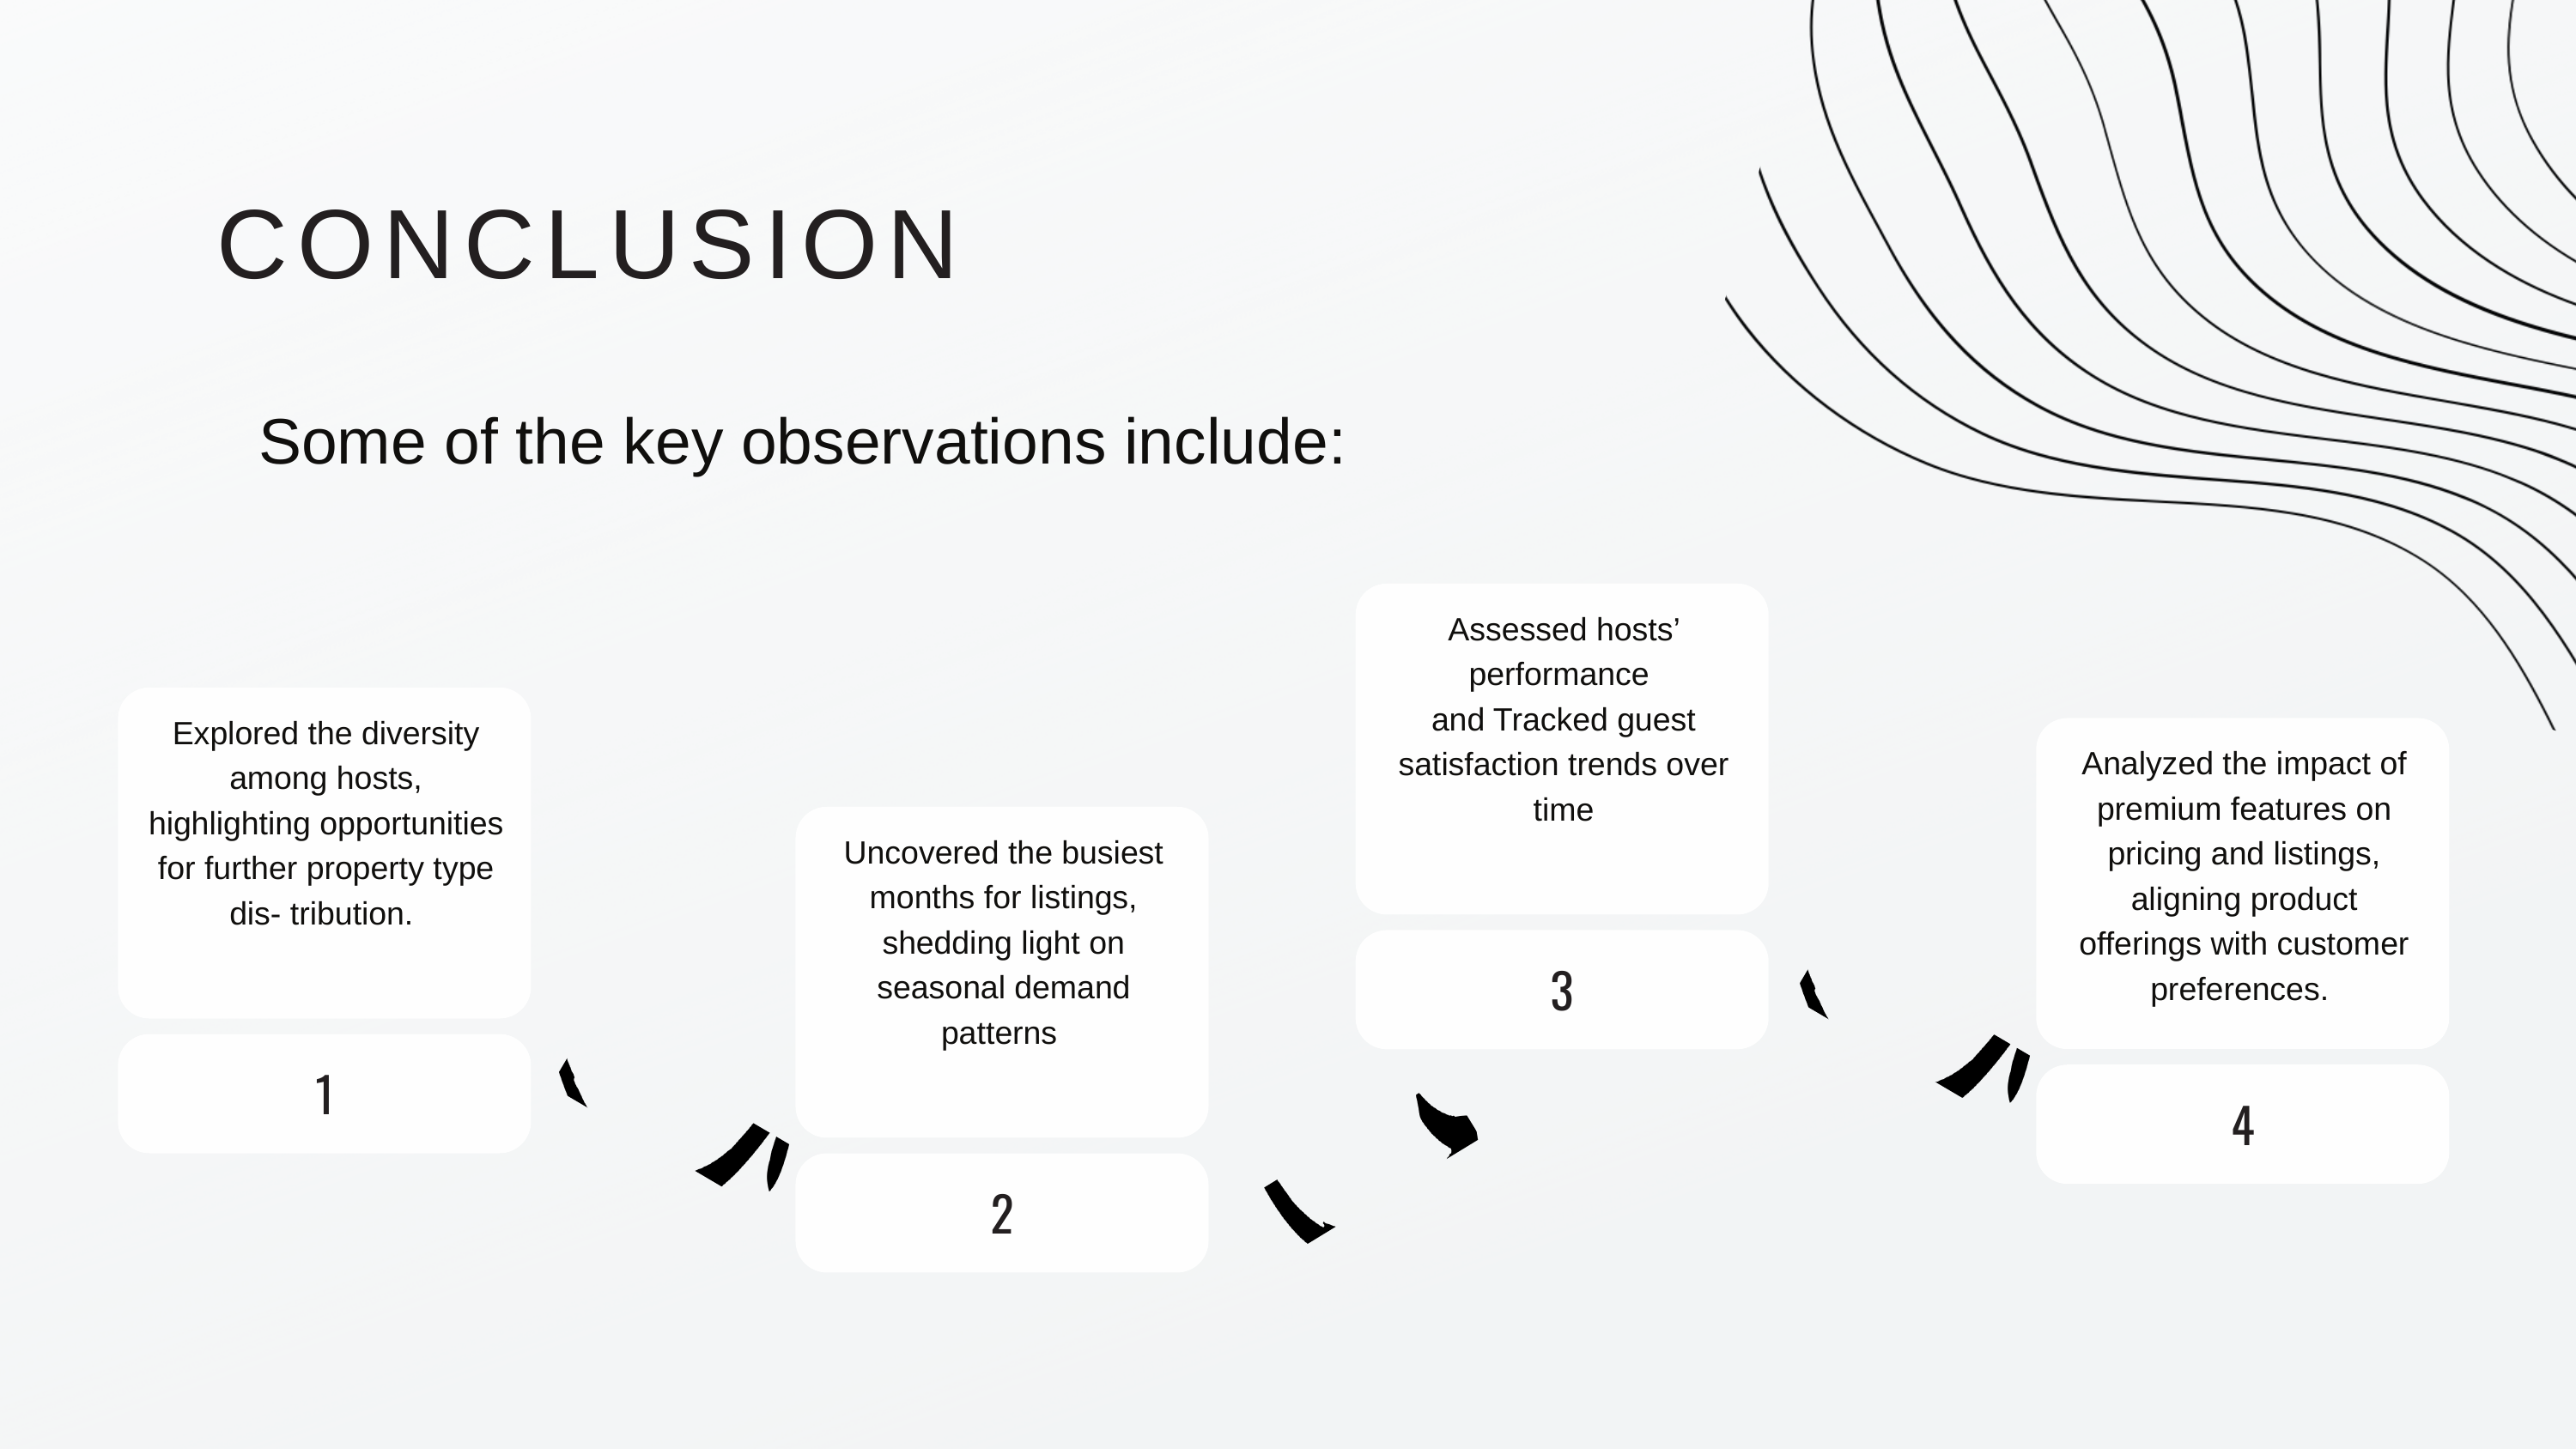

CONCLUSION
Some of the key observations include:

Assessed hosts’ performance
and Tracked guest satisfaction trends over time

Explored the diversity among hosts, highlighting opportunities for further property type dis- tribution.

Analyzed the impact of premium features on pricing and listings, aligning product offerings with customer preferences.

Uncovered the busiest months for listings, shedding light on seasonal demand patterns

3

1

4

2